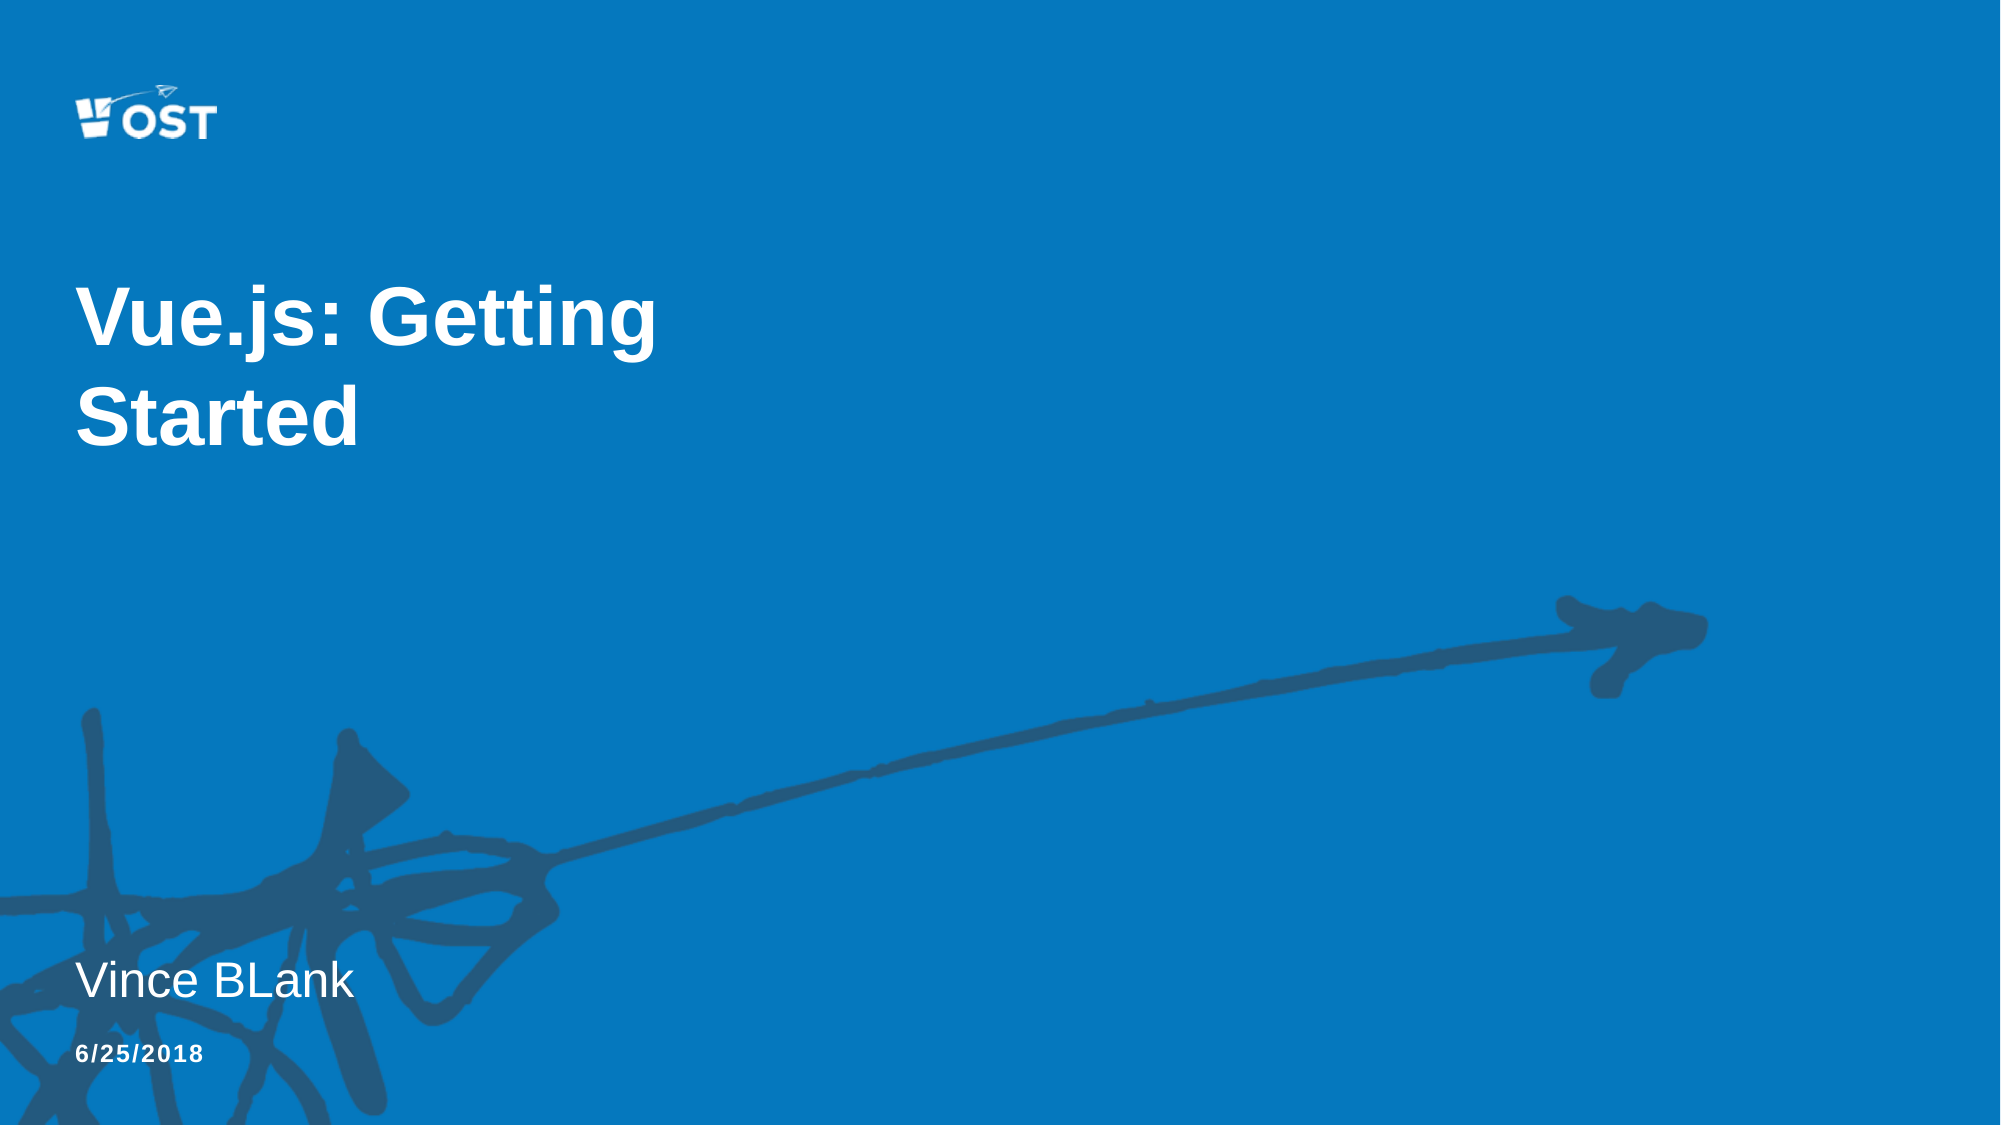

# Vue.js: Getting Started
Vince BLank
6/25/2018